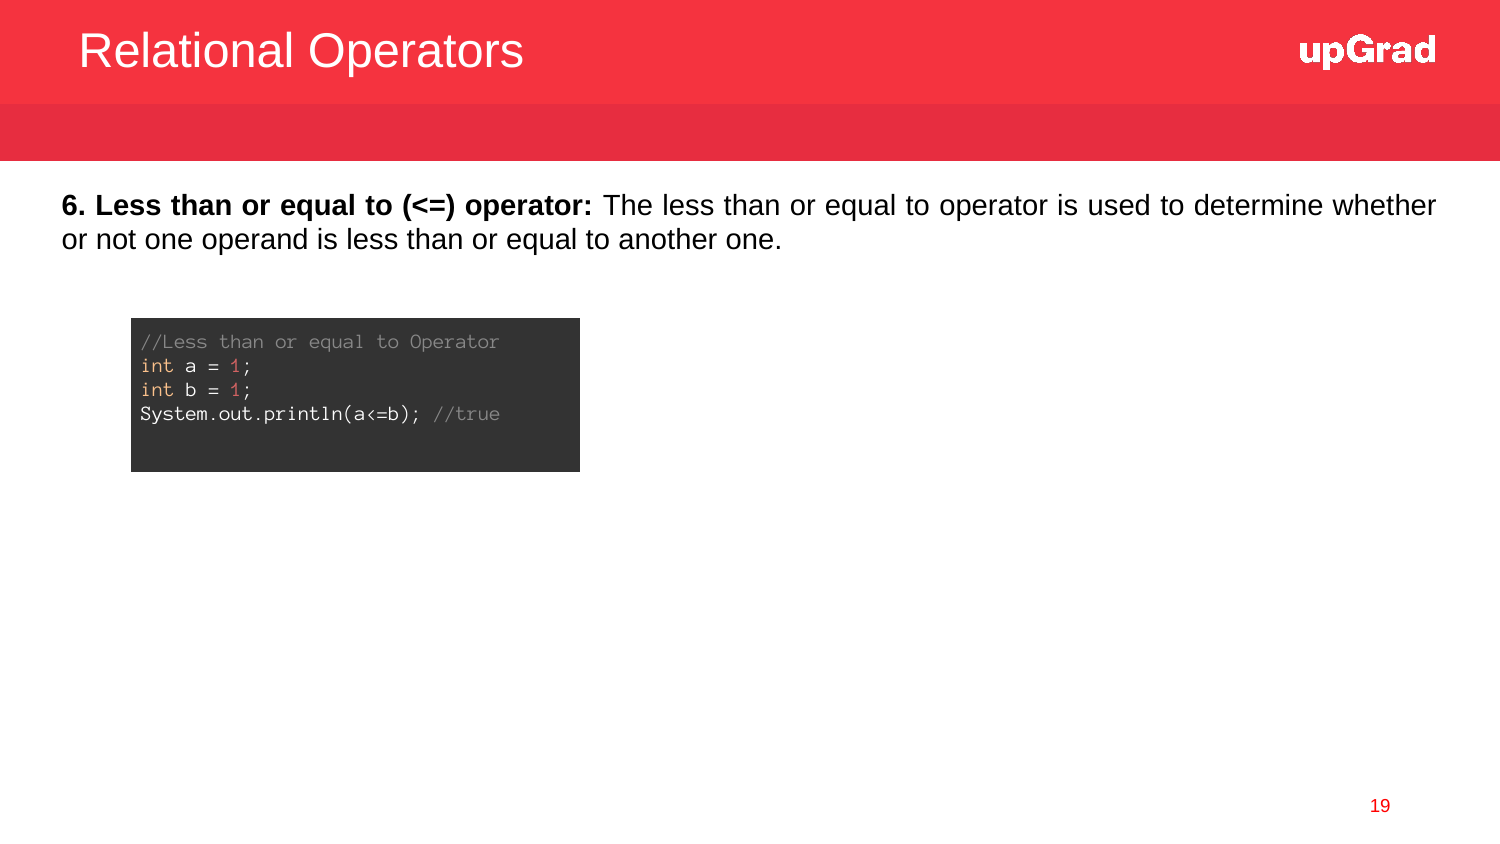

Relational Operators

6. Less than or equal to (<=) operator: The less than or equal to operator is used to determine whether or not one operand is less than or equal to another one.

| //Less than or equal to Operator int a = 1; int b = 1; System.out.println(a<=b); //true |
| --- |
19